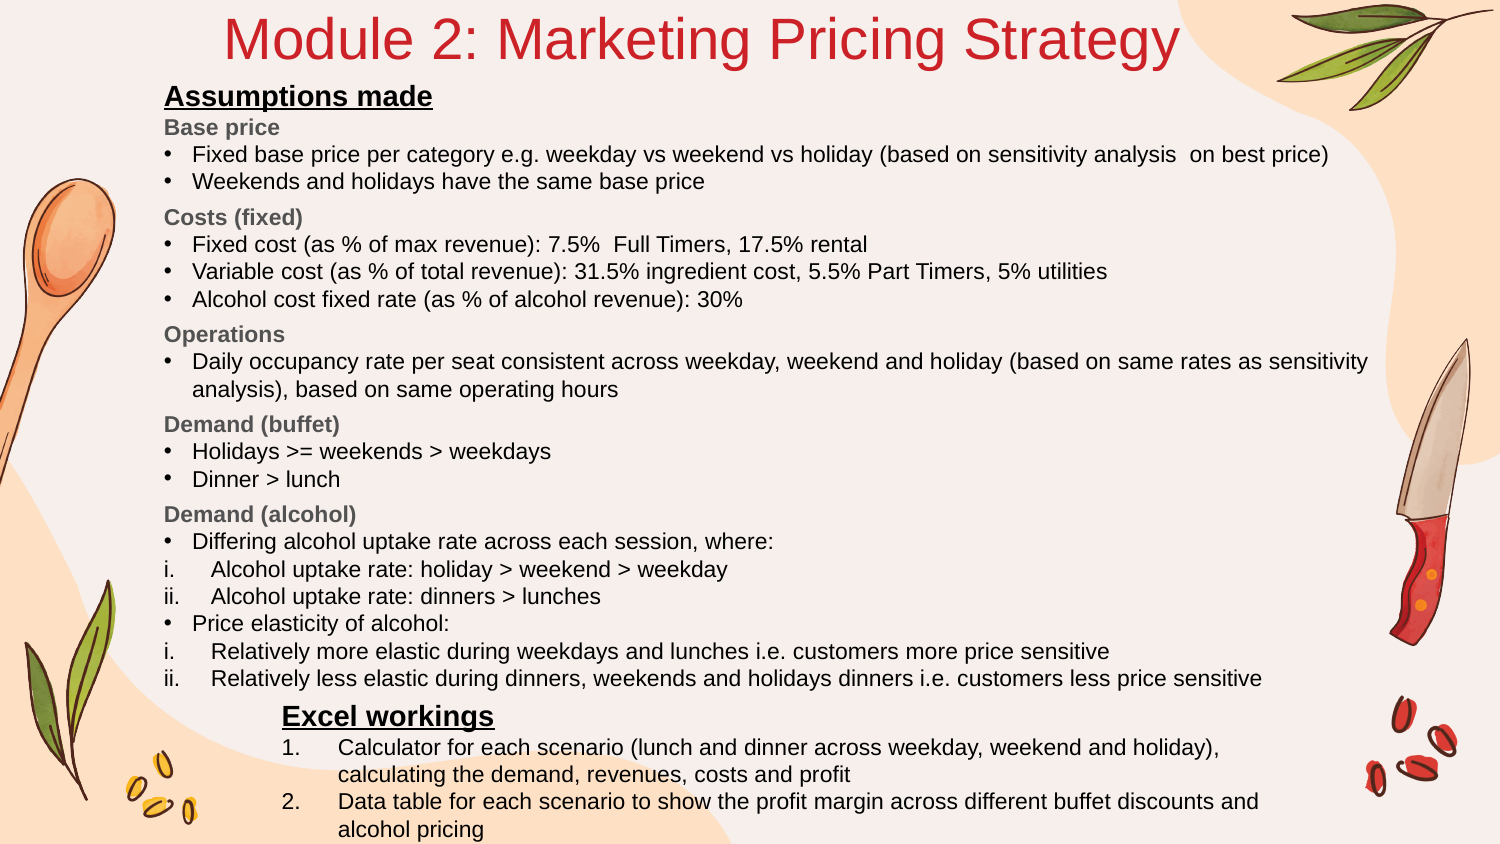

# Module 2: Marketing Pricing Strategy
Assumptions made
Base price
Fixed base price per category e.g. weekday vs weekend vs holiday (based on sensitivity analysis  on best price)
Weekends and holidays have the same base price

Costs (fixed)
Fixed cost (as % of max revenue): 7.5%  Full Timers, 17.5% rental
Variable cost (as % of total revenue): 31.5% ingredient cost, 5.5% Part Timers, 5% utilities
Alcohol cost fixed rate (as % of alcohol revenue): 30%

Operations
Daily occupancy rate per seat consistent across weekday, weekend and holiday (based on same rates as sensitivity analysis), based on same operating hours

Demand (buffet)
Holidays >= weekends > weekdays
Dinner > lunch

Demand (alcohol)
Differing alcohol uptake rate across each session, where:
Alcohol uptake rate: holiday > weekend > weekday
Alcohol uptake rate: dinners > lunches
Price elasticity of alcohol:
Relatively more elastic during weekdays and lunches i.e. customers more price sensitive
Relatively less elastic during dinners, weekends and holidays dinners i.e. customers less price sensitive
Excel workings
Calculator for each scenario (lunch and dinner across weekday, weekend and holiday), calculating the demand, revenues, costs and profit
Data table for each scenario to show the profit margin across different buffet discounts and alcohol pricing